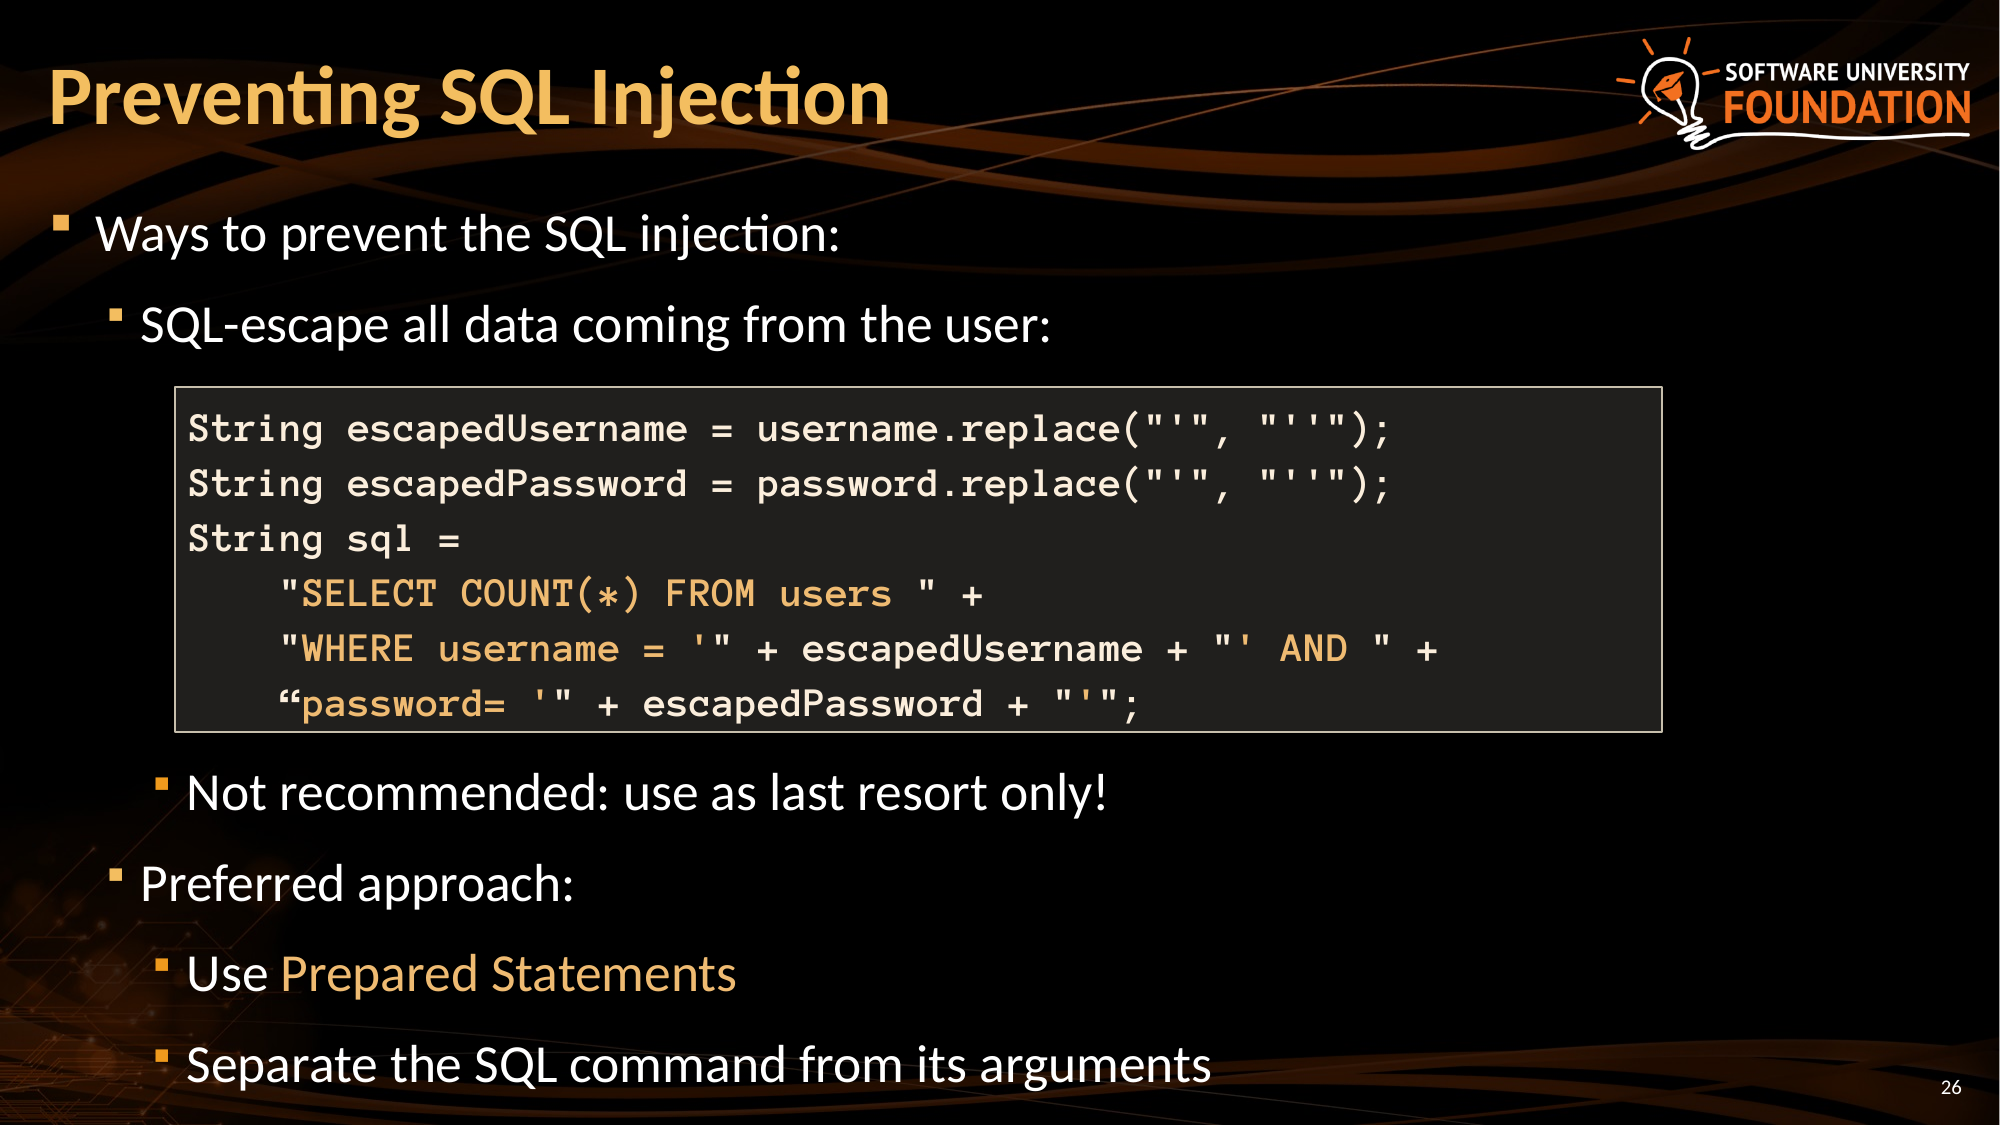

# Preventing SQL Injection
Ways to prevent the SQL injection:
SQL-escape all data coming from the user:

Not recommended: use as last resort only!
Preferred approach:
Use Prepared Statements
Separate the SQL command from its arguments
String escapedUsername = username.replace("'", "''");
String escapedPassword = password.replace("'", "''");
String sql =
    "SELECT COUNT(*) FROM users " +
    "WHERE username = '" + escapedUsername + "' AND " +
    “password= '" + escapedPassword + "'";
26